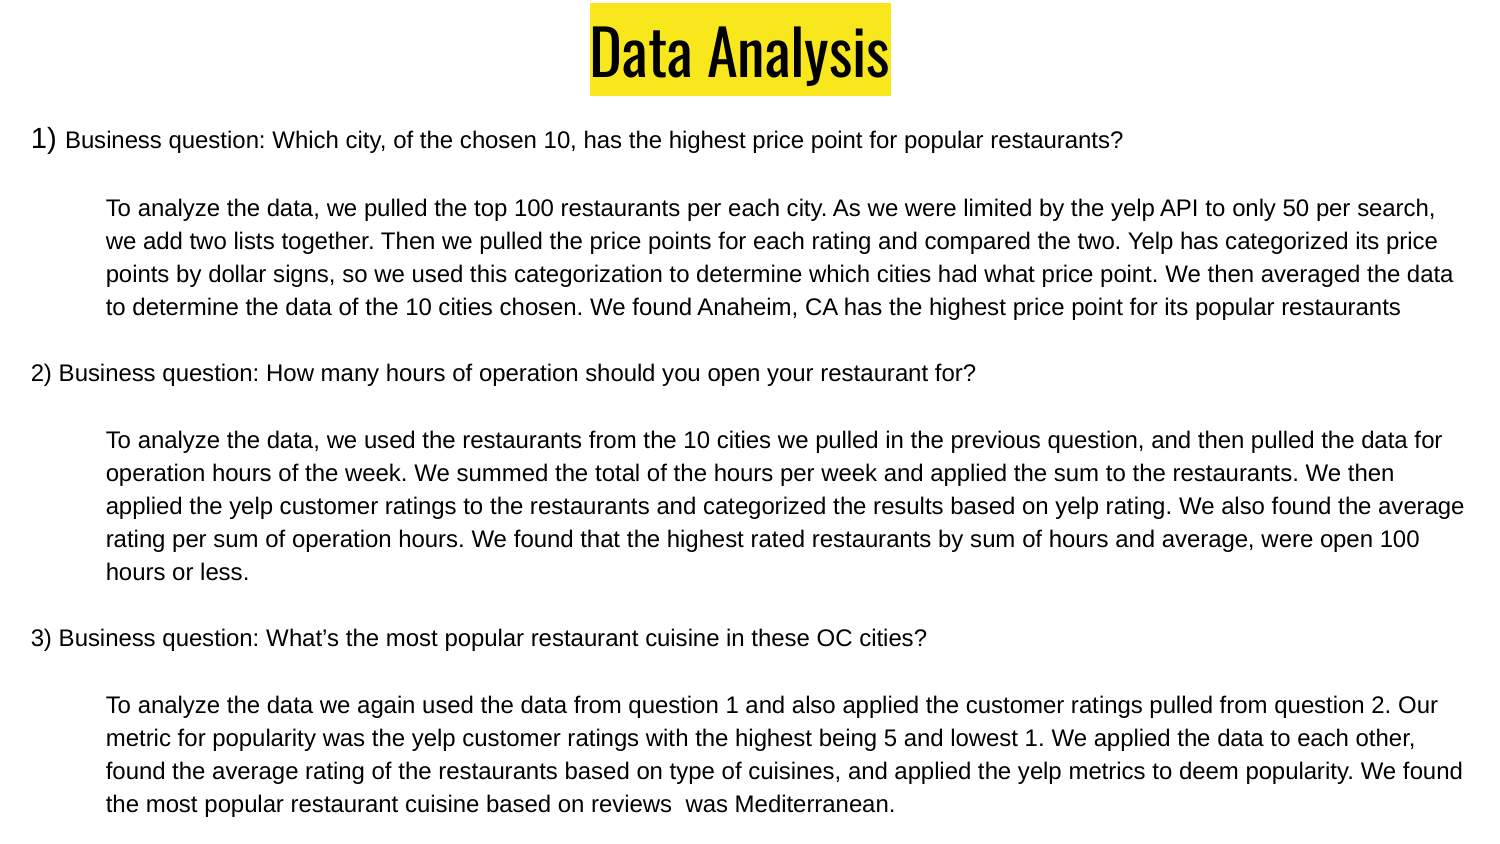

# Data Analysis
1) Business question: Which city, of the chosen 10, has the highest price point for popular restaurants?
To analyze the data, we pulled the top 100 restaurants per each city. As we were limited by the yelp API to only 50 per search, we add two lists together. Then we pulled the price points for each rating and compared the two. Yelp has categorized its price points by dollar signs, so we used this categorization to determine which cities had what price point. We then averaged the data to determine the data of the 10 cities chosen. We found Anaheim, CA has the highest price point for its popular restaurants
2) Business question: How many hours of operation should you open your restaurant for?
To analyze the data, we used the restaurants from the 10 cities we pulled in the previous question, and then pulled the data for operation hours of the week. We summed the total of the hours per week and applied the sum to the restaurants. We then applied the yelp customer ratings to the restaurants and categorized the results based on yelp rating. We also found the average rating per sum of operation hours. We found that the highest rated restaurants by sum of hours and average, were open 100 hours or less.
3) Business question: What’s the most popular restaurant cuisine in these OC cities?
To analyze the data we again used the data from question 1 and also applied the customer ratings pulled from question 2. Our metric for popularity was the yelp customer ratings with the highest being 5 and lowest 1. We applied the data to each other, found the average rating of the restaurants based on type of cuisines, and applied the yelp metrics to deem popularity. We found the most popular restaurant cuisine based on reviews  was Mediterranean.